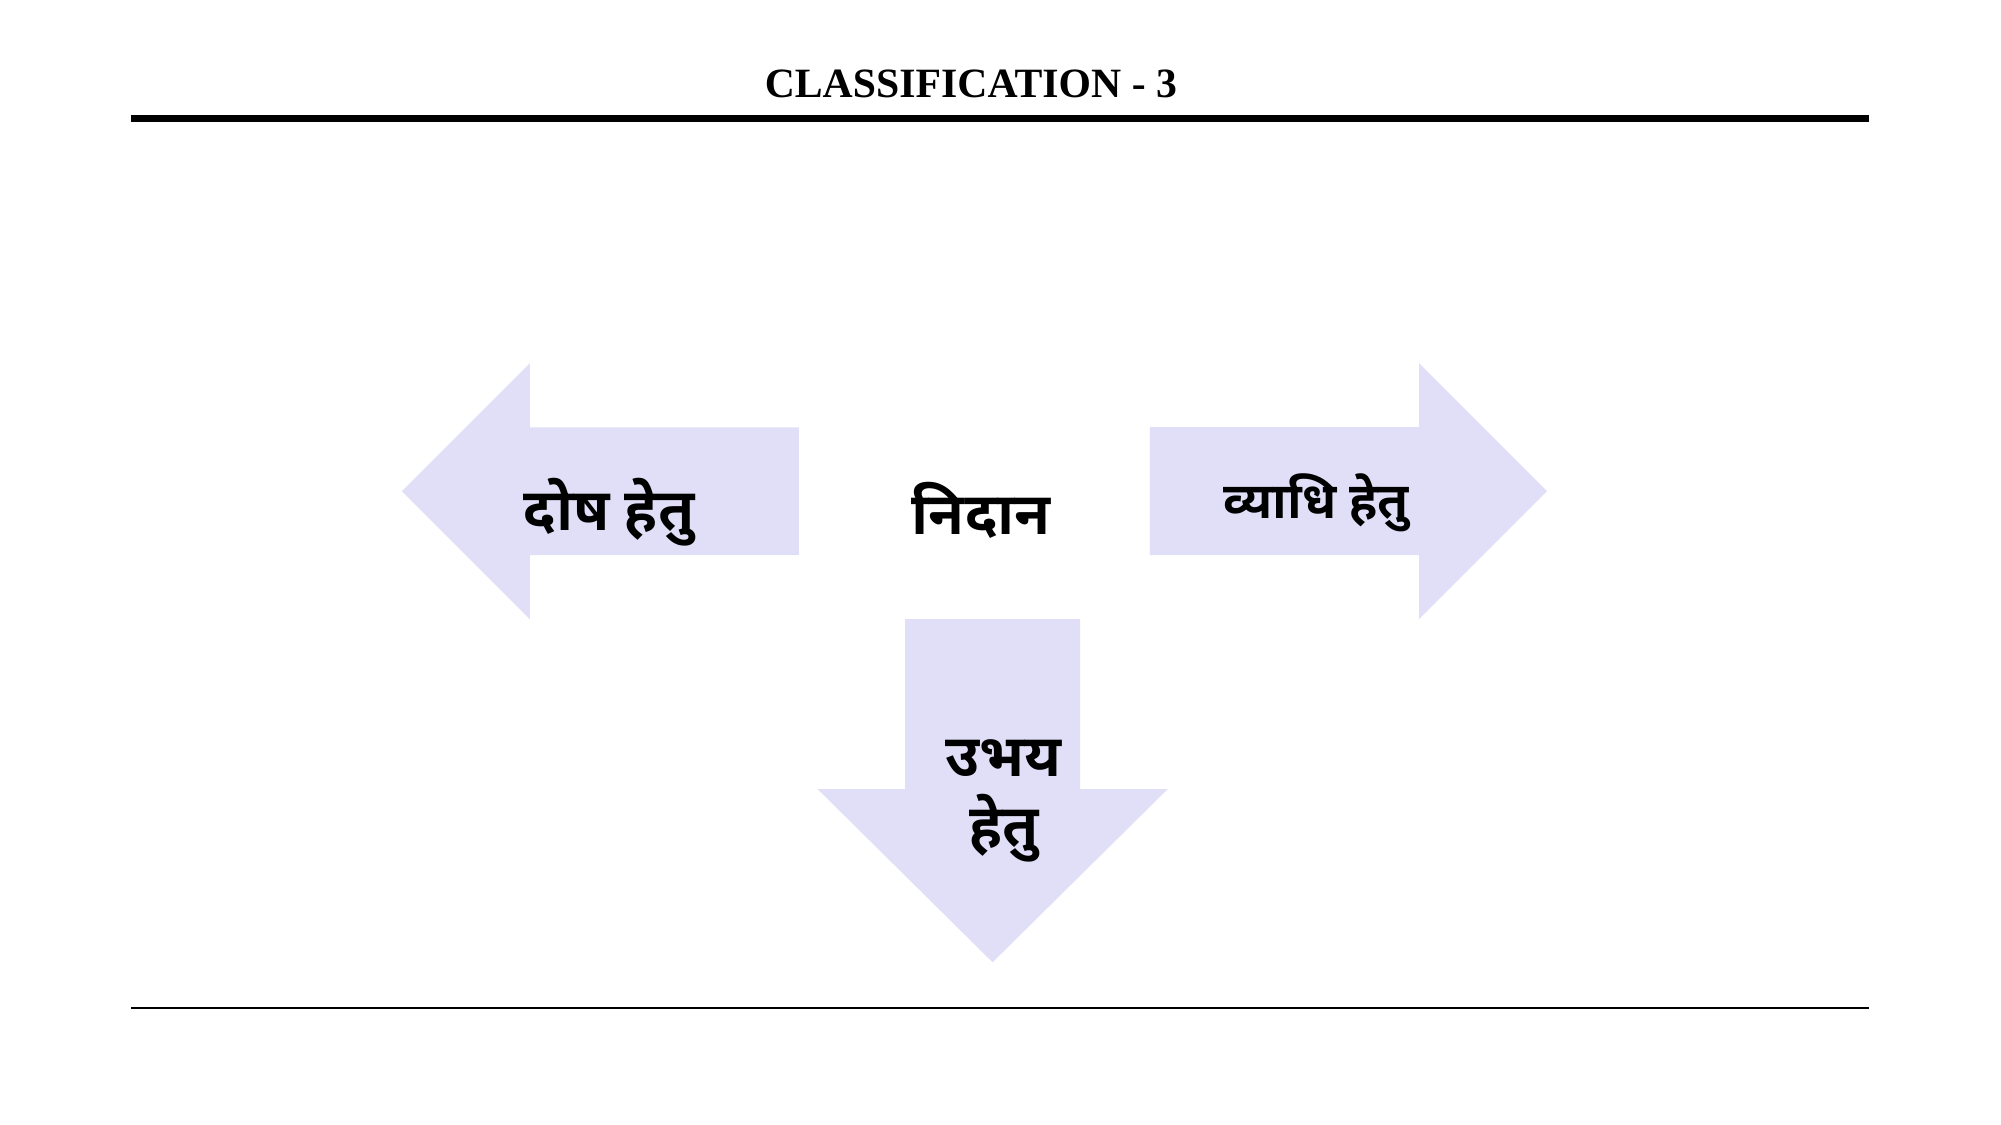

CLASSIFICATION - 3

व्याधि हेतु
दोष हेतु
निदान

उभय हेतु